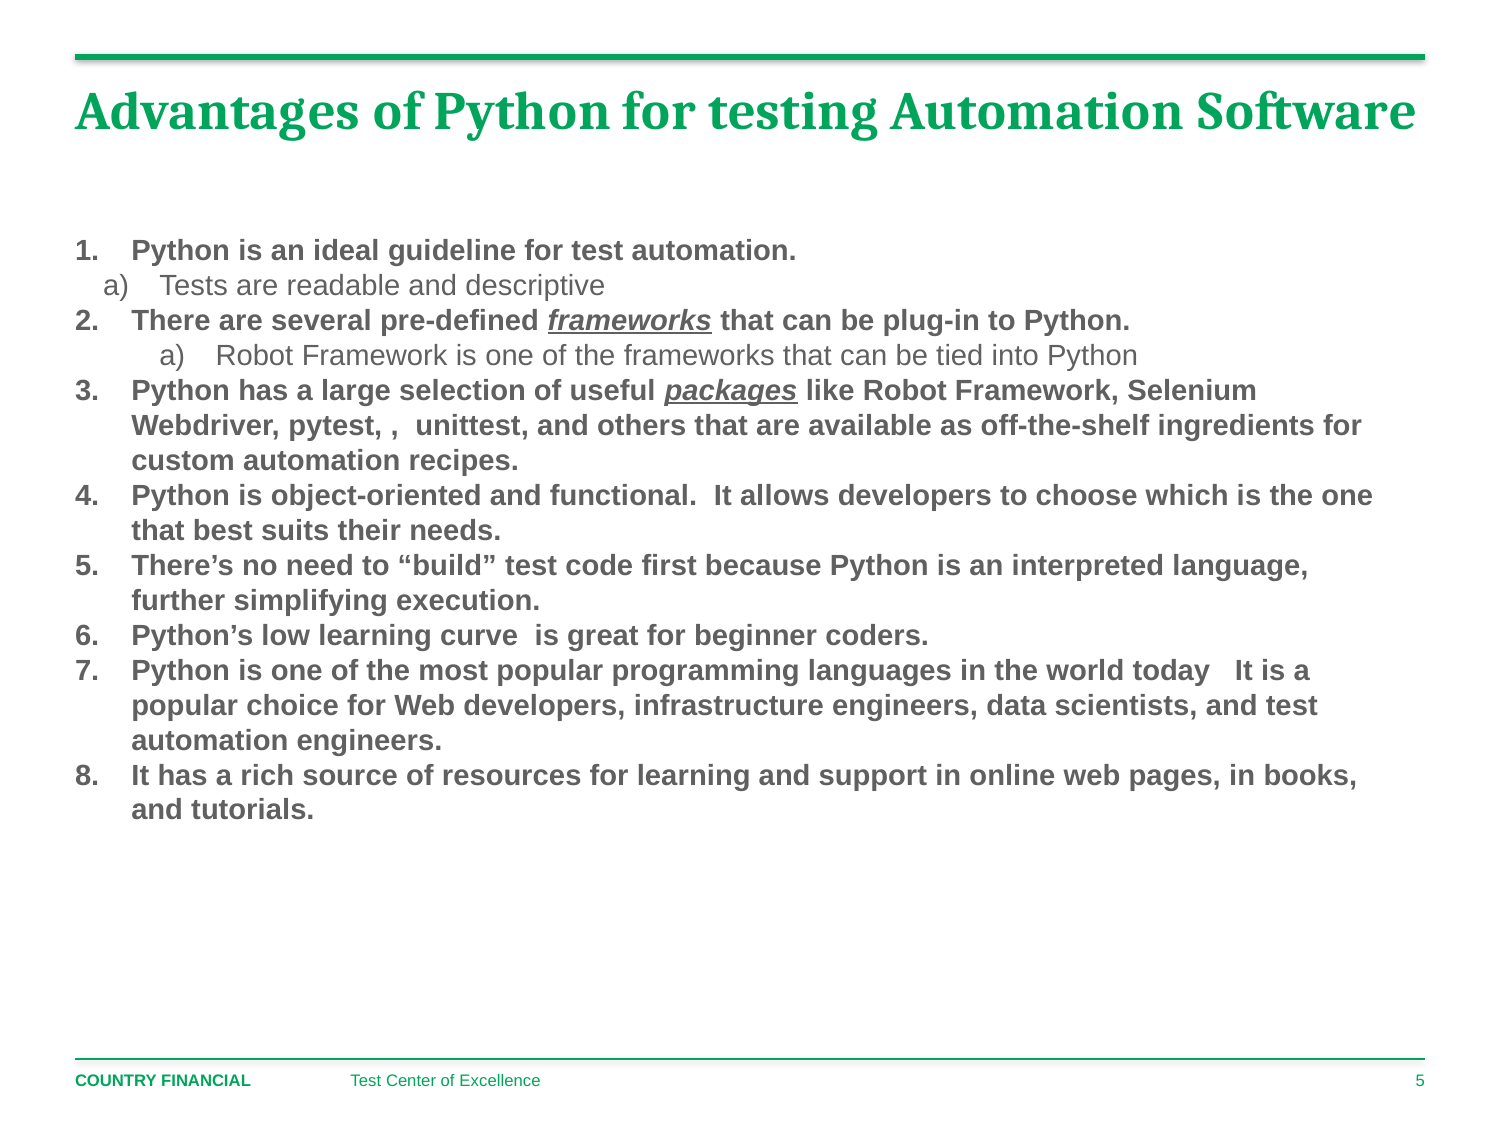

# Advantages of Python for testing Automation Software

Python is an ideal guideline for test automation.
Tests are readable and descriptive
There are several pre-defined frameworks that can be plug-in to Python.
Robot Framework is one of the frameworks that can be tied into Python
Python has a large selection of useful packages like Robot Framework, Selenium Webdriver, pytest, ,  unittest, and others that are available as off-the-shelf ingredients for custom automation recipes.
Python is object-oriented and functional.  It allows developers to choose which is the one that best suits their needs.
There’s no need to “build” test code first because Python is an interpreted language, further simplifying execution.
Python’s low learning curve  is great for beginner coders.
Python is one of the most popular programming languages in the world today   It is a popular choice for Web developers, infrastructure engineers, data scientists, and test automation engineers.
It has a rich source of resources for learning and support in online web pages, in books, and tutorials.

Test Center of Excellence
5